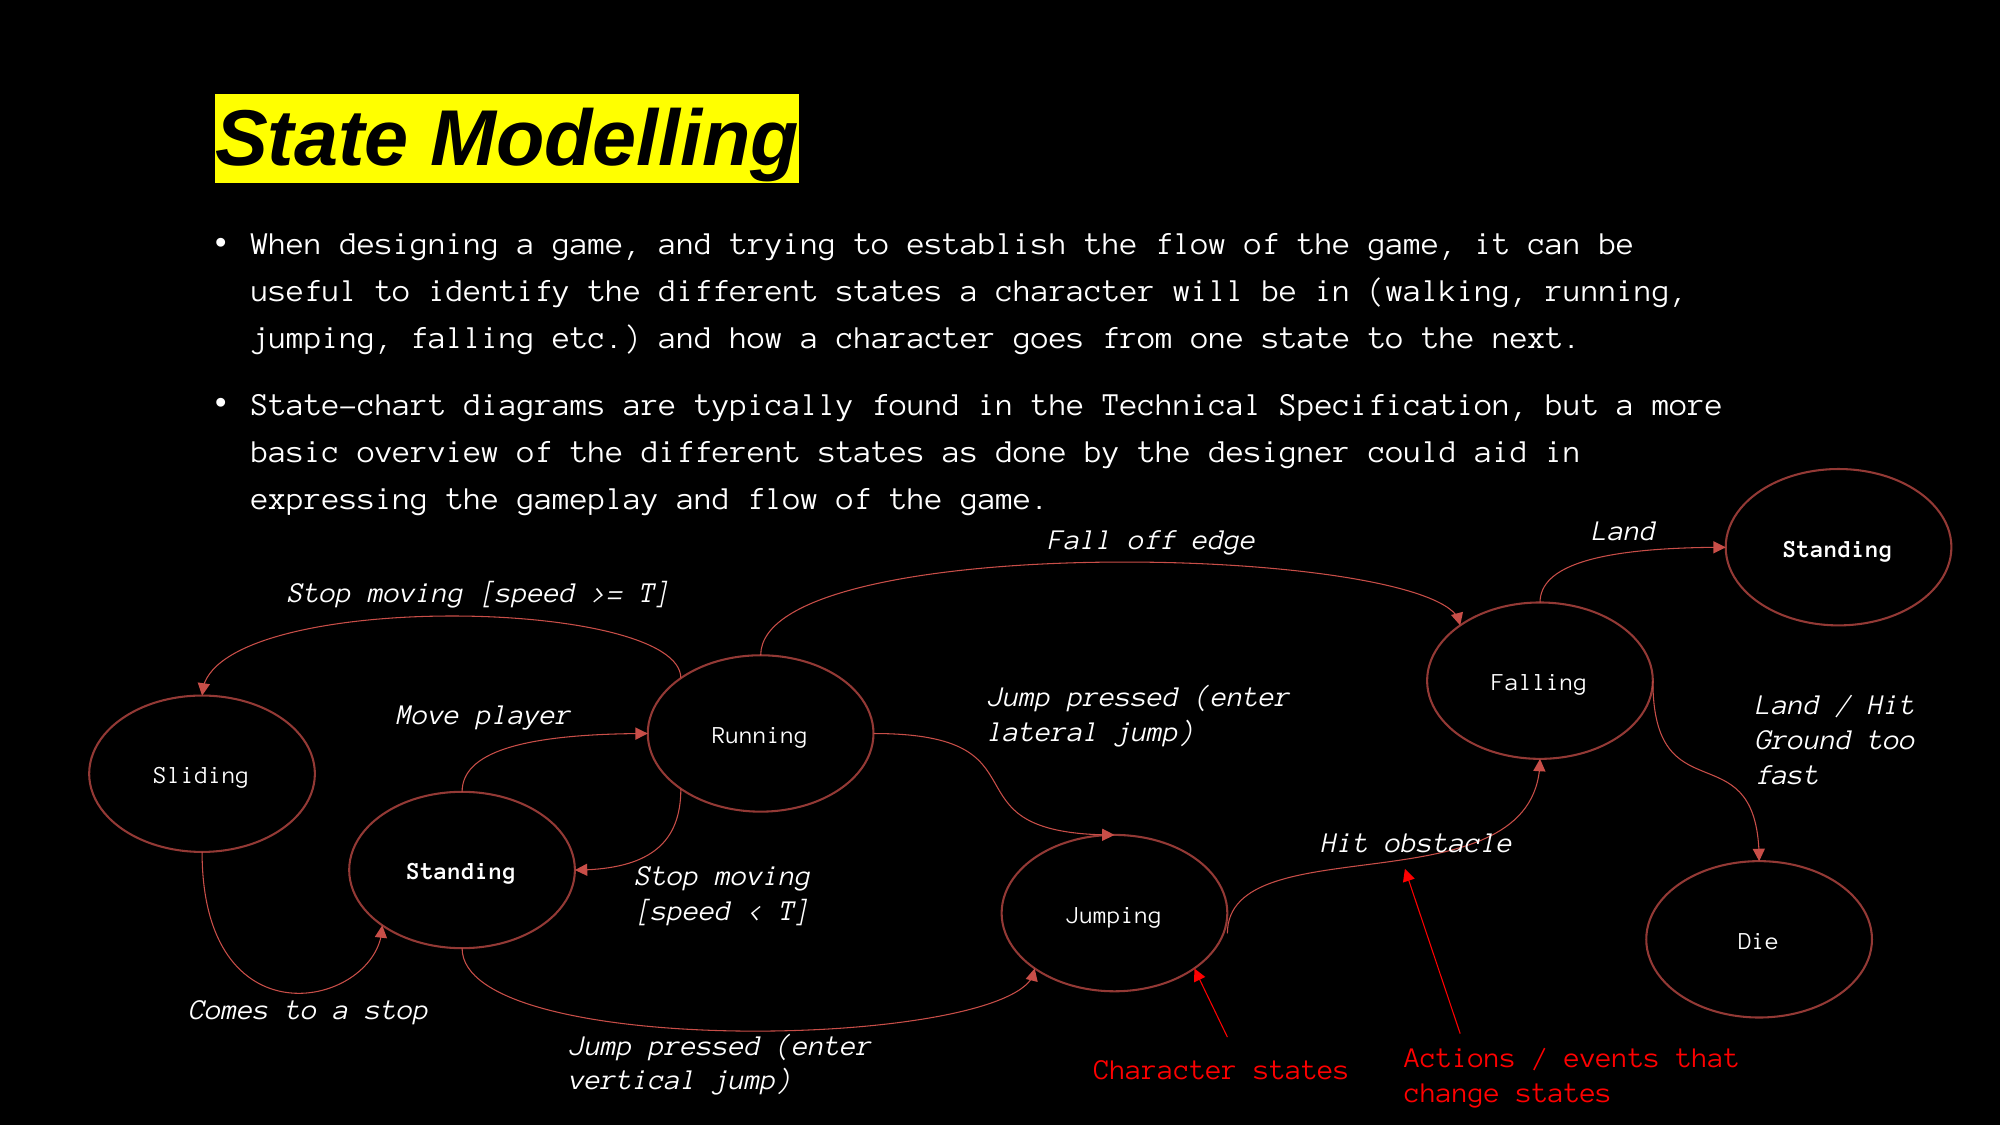

# State Modelling
When designing a game, and trying to establish the flow of the game, it can be useful to identify the different states a character will be in (walking, running, jumping, falling etc.) and how a character goes from one state to the next.
State-chart diagrams are typically found in the Technical Specification, but a more basic overview of the different states as done by the designer could aid in expressing the gameplay and flow of the game.
Standing
Land
Fall off edge
Stop moving [speed >= T]
Falling
Running
Jump pressed (enter lateral jump)
Land / Hit Ground too fast
Move player
Sliding
Standing
Hit obstacle
Jumping
Stop moving [speed < T]
Die
Comes to a stop
Jump pressed (enter vertical jump)
Actions / events that change states
Character states